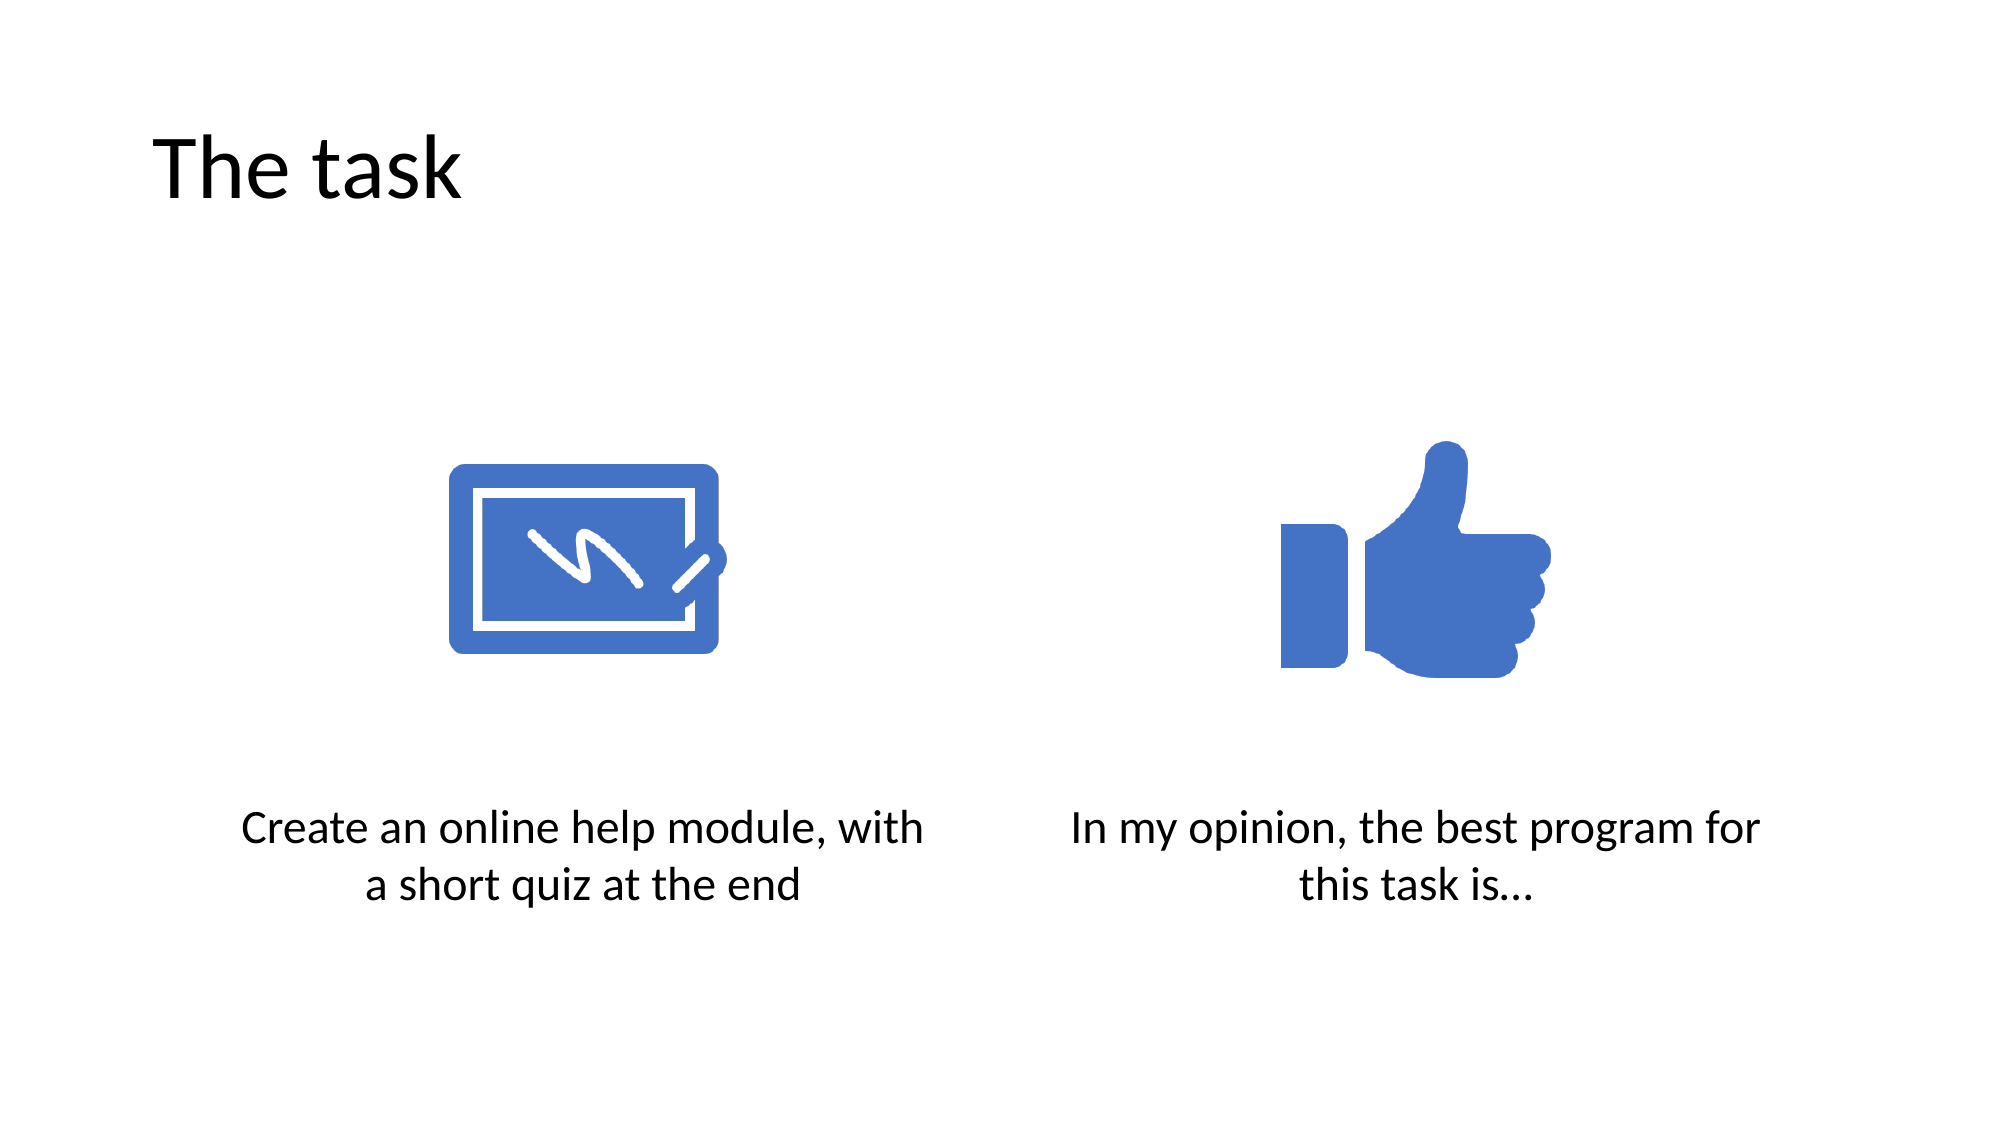

# The task
Create an online help module, with a short quiz at the end
In my opinion, the best program for this task is…